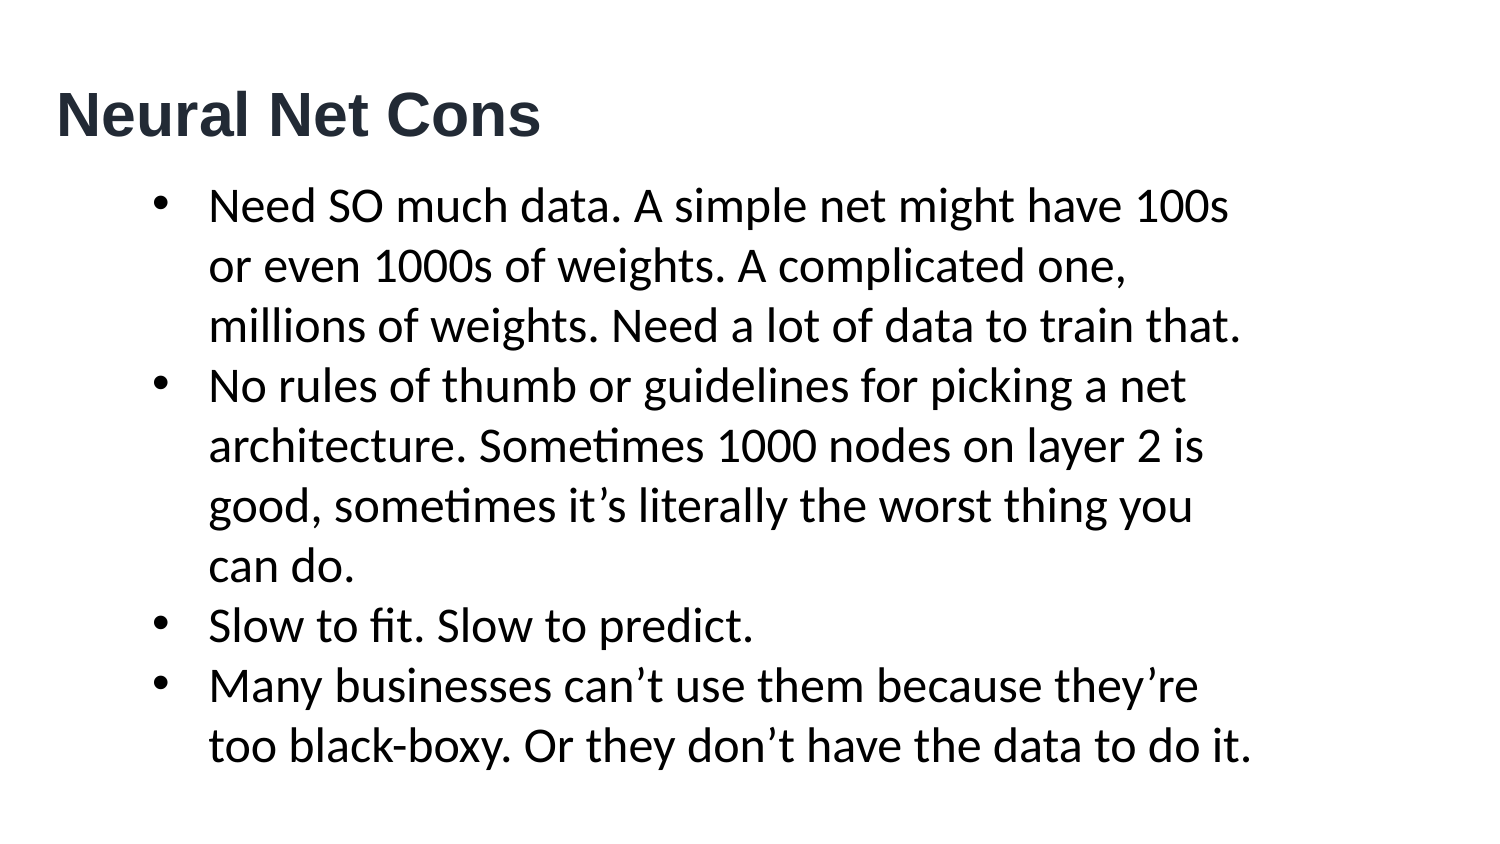

Neural Net Cons
Need SO much data. A simple net might have 100s or even 1000s of weights. A complicated one, millions of weights. Need a lot of data to train that.
No rules of thumb or guidelines for picking a net architecture. Sometimes 1000 nodes on layer 2 is good, sometimes it’s literally the worst thing you can do.
Slow to fit. Slow to predict.
Many businesses can’t use them because they’re too black-boxy. Or they don’t have the data to do it.